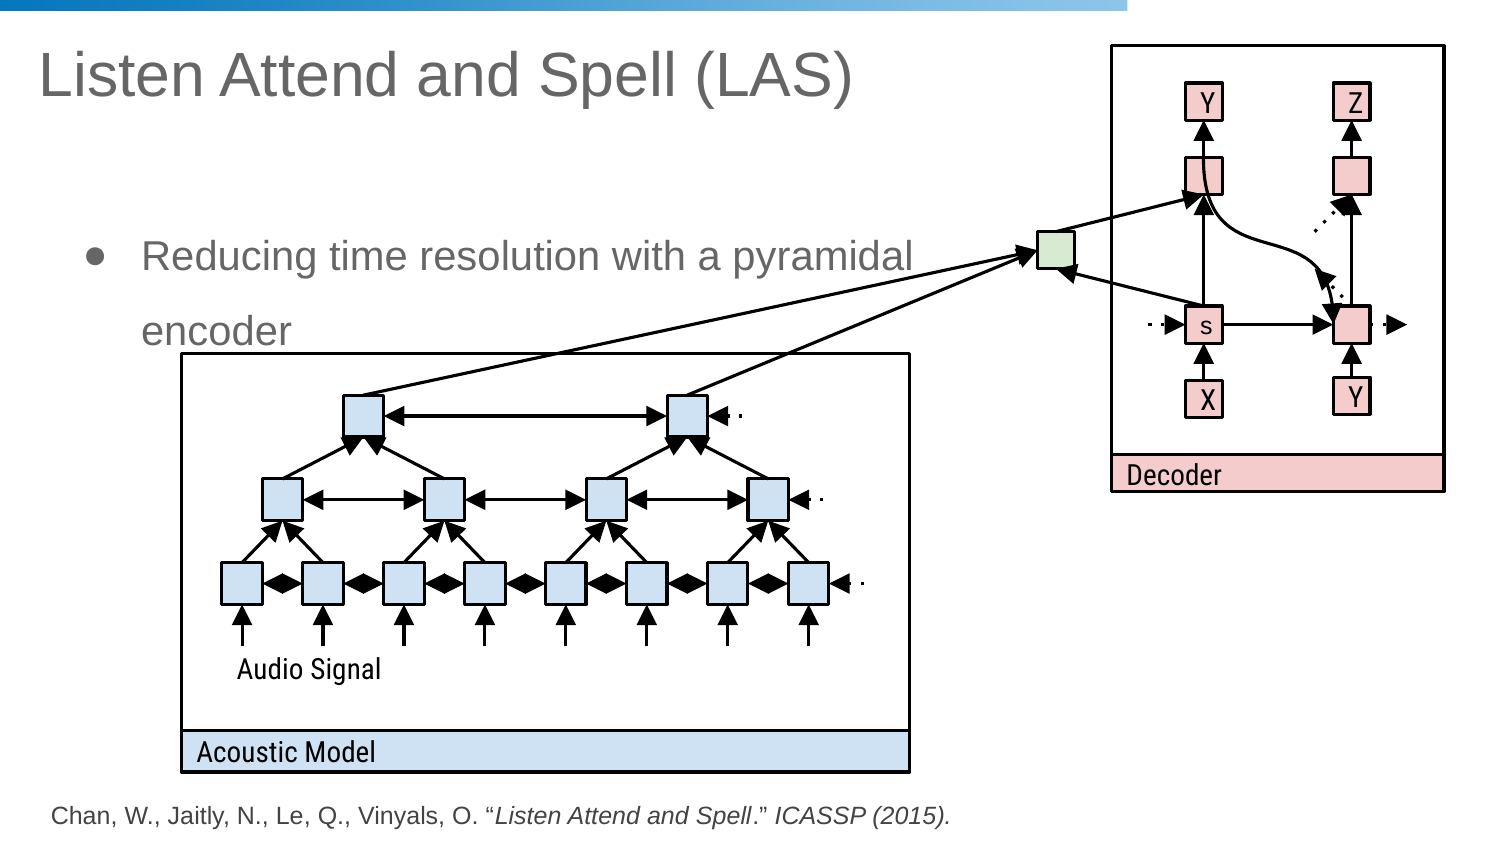

# Listen Attend and Spell (LAS)

Y
Z

s

Y
X
Decoder

Audio Signal
Acoustic Model
Reducing time resolution with a pyramidal encoder
Chan, W., Jaitly, N., Le, Q., Vinyals, O. “Listen Attend and Spell.” ICASSP (2015).